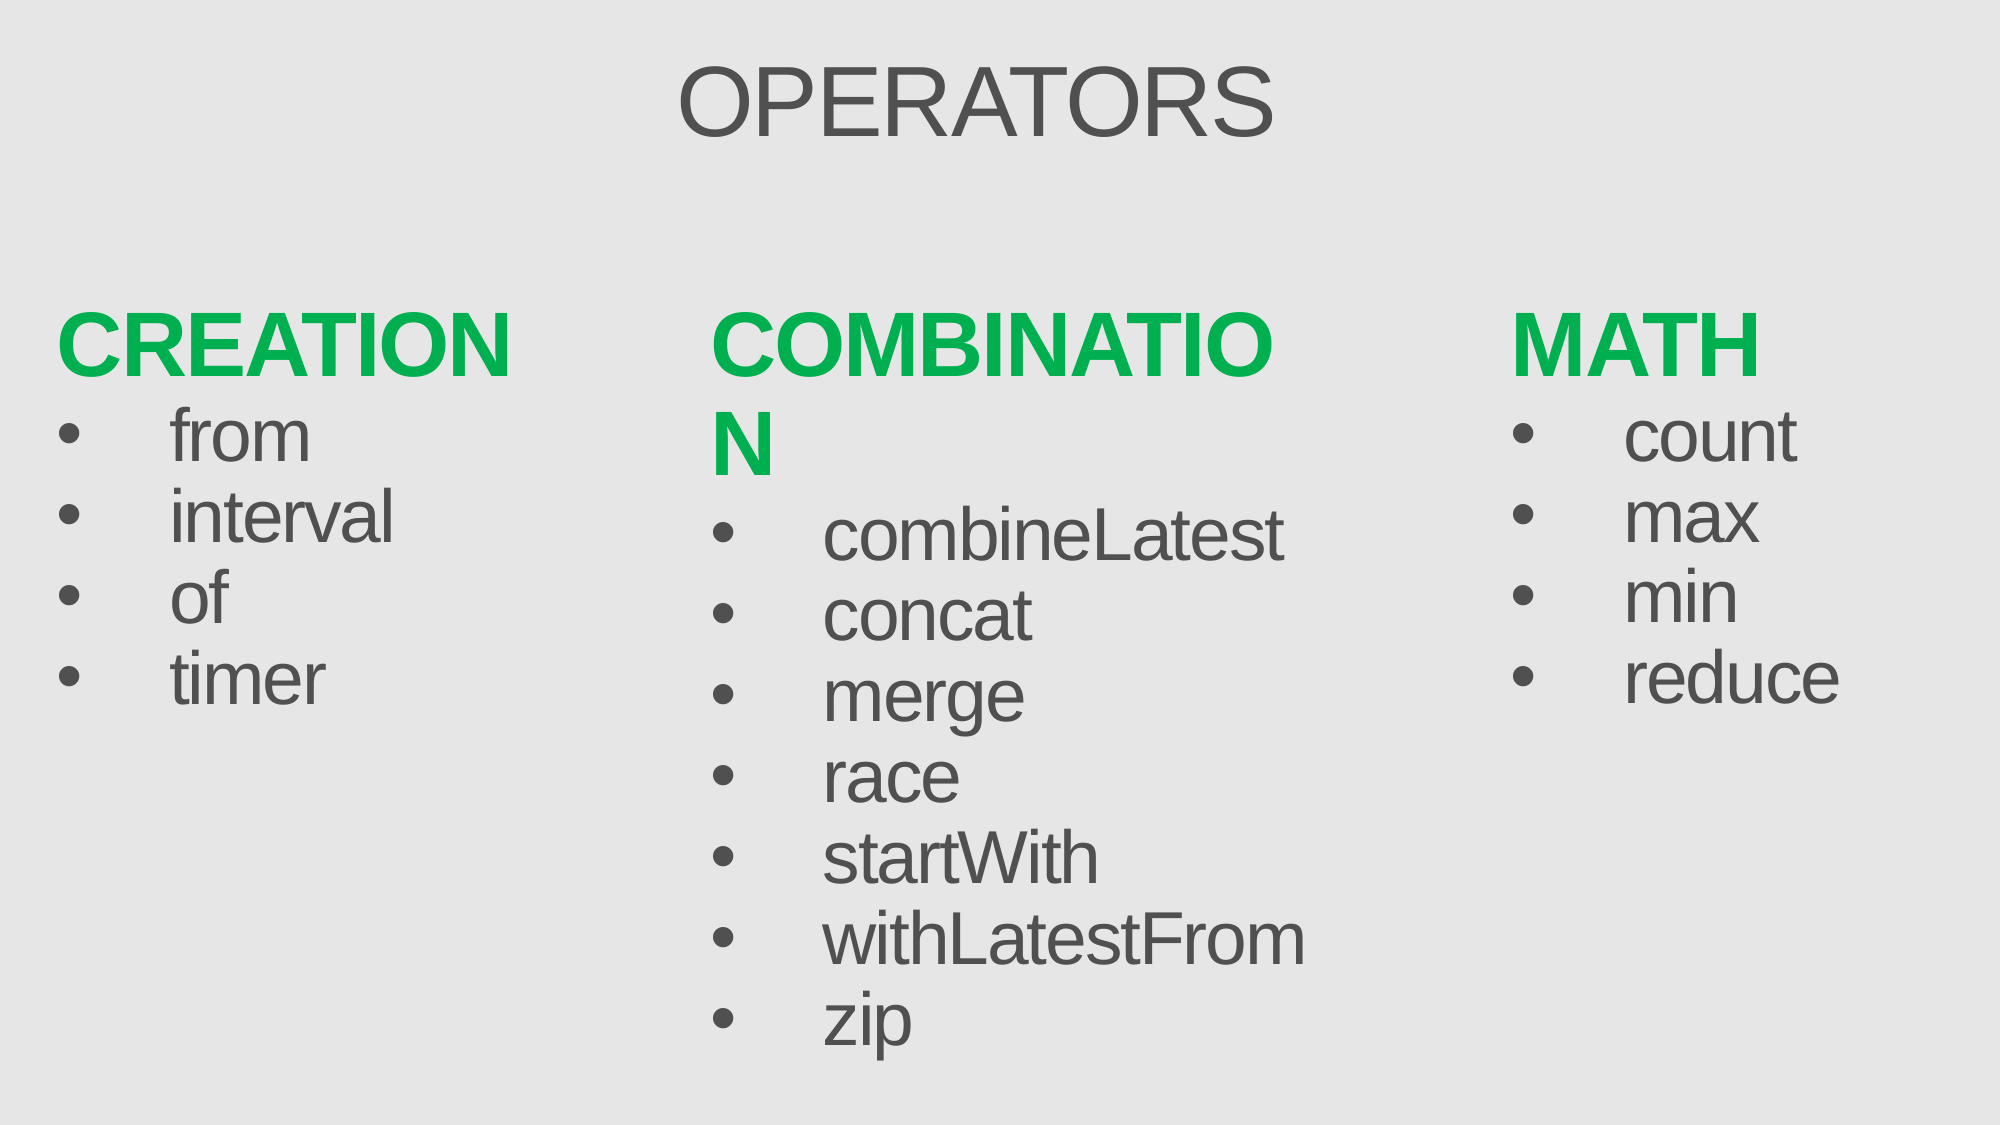

OPERATORS
COMBINATION
combineLatest
concat
merge
race
startWith
withLatestFrom
zip

MATH
count
max
min
reduce
CREATION
from
interval
of
timer